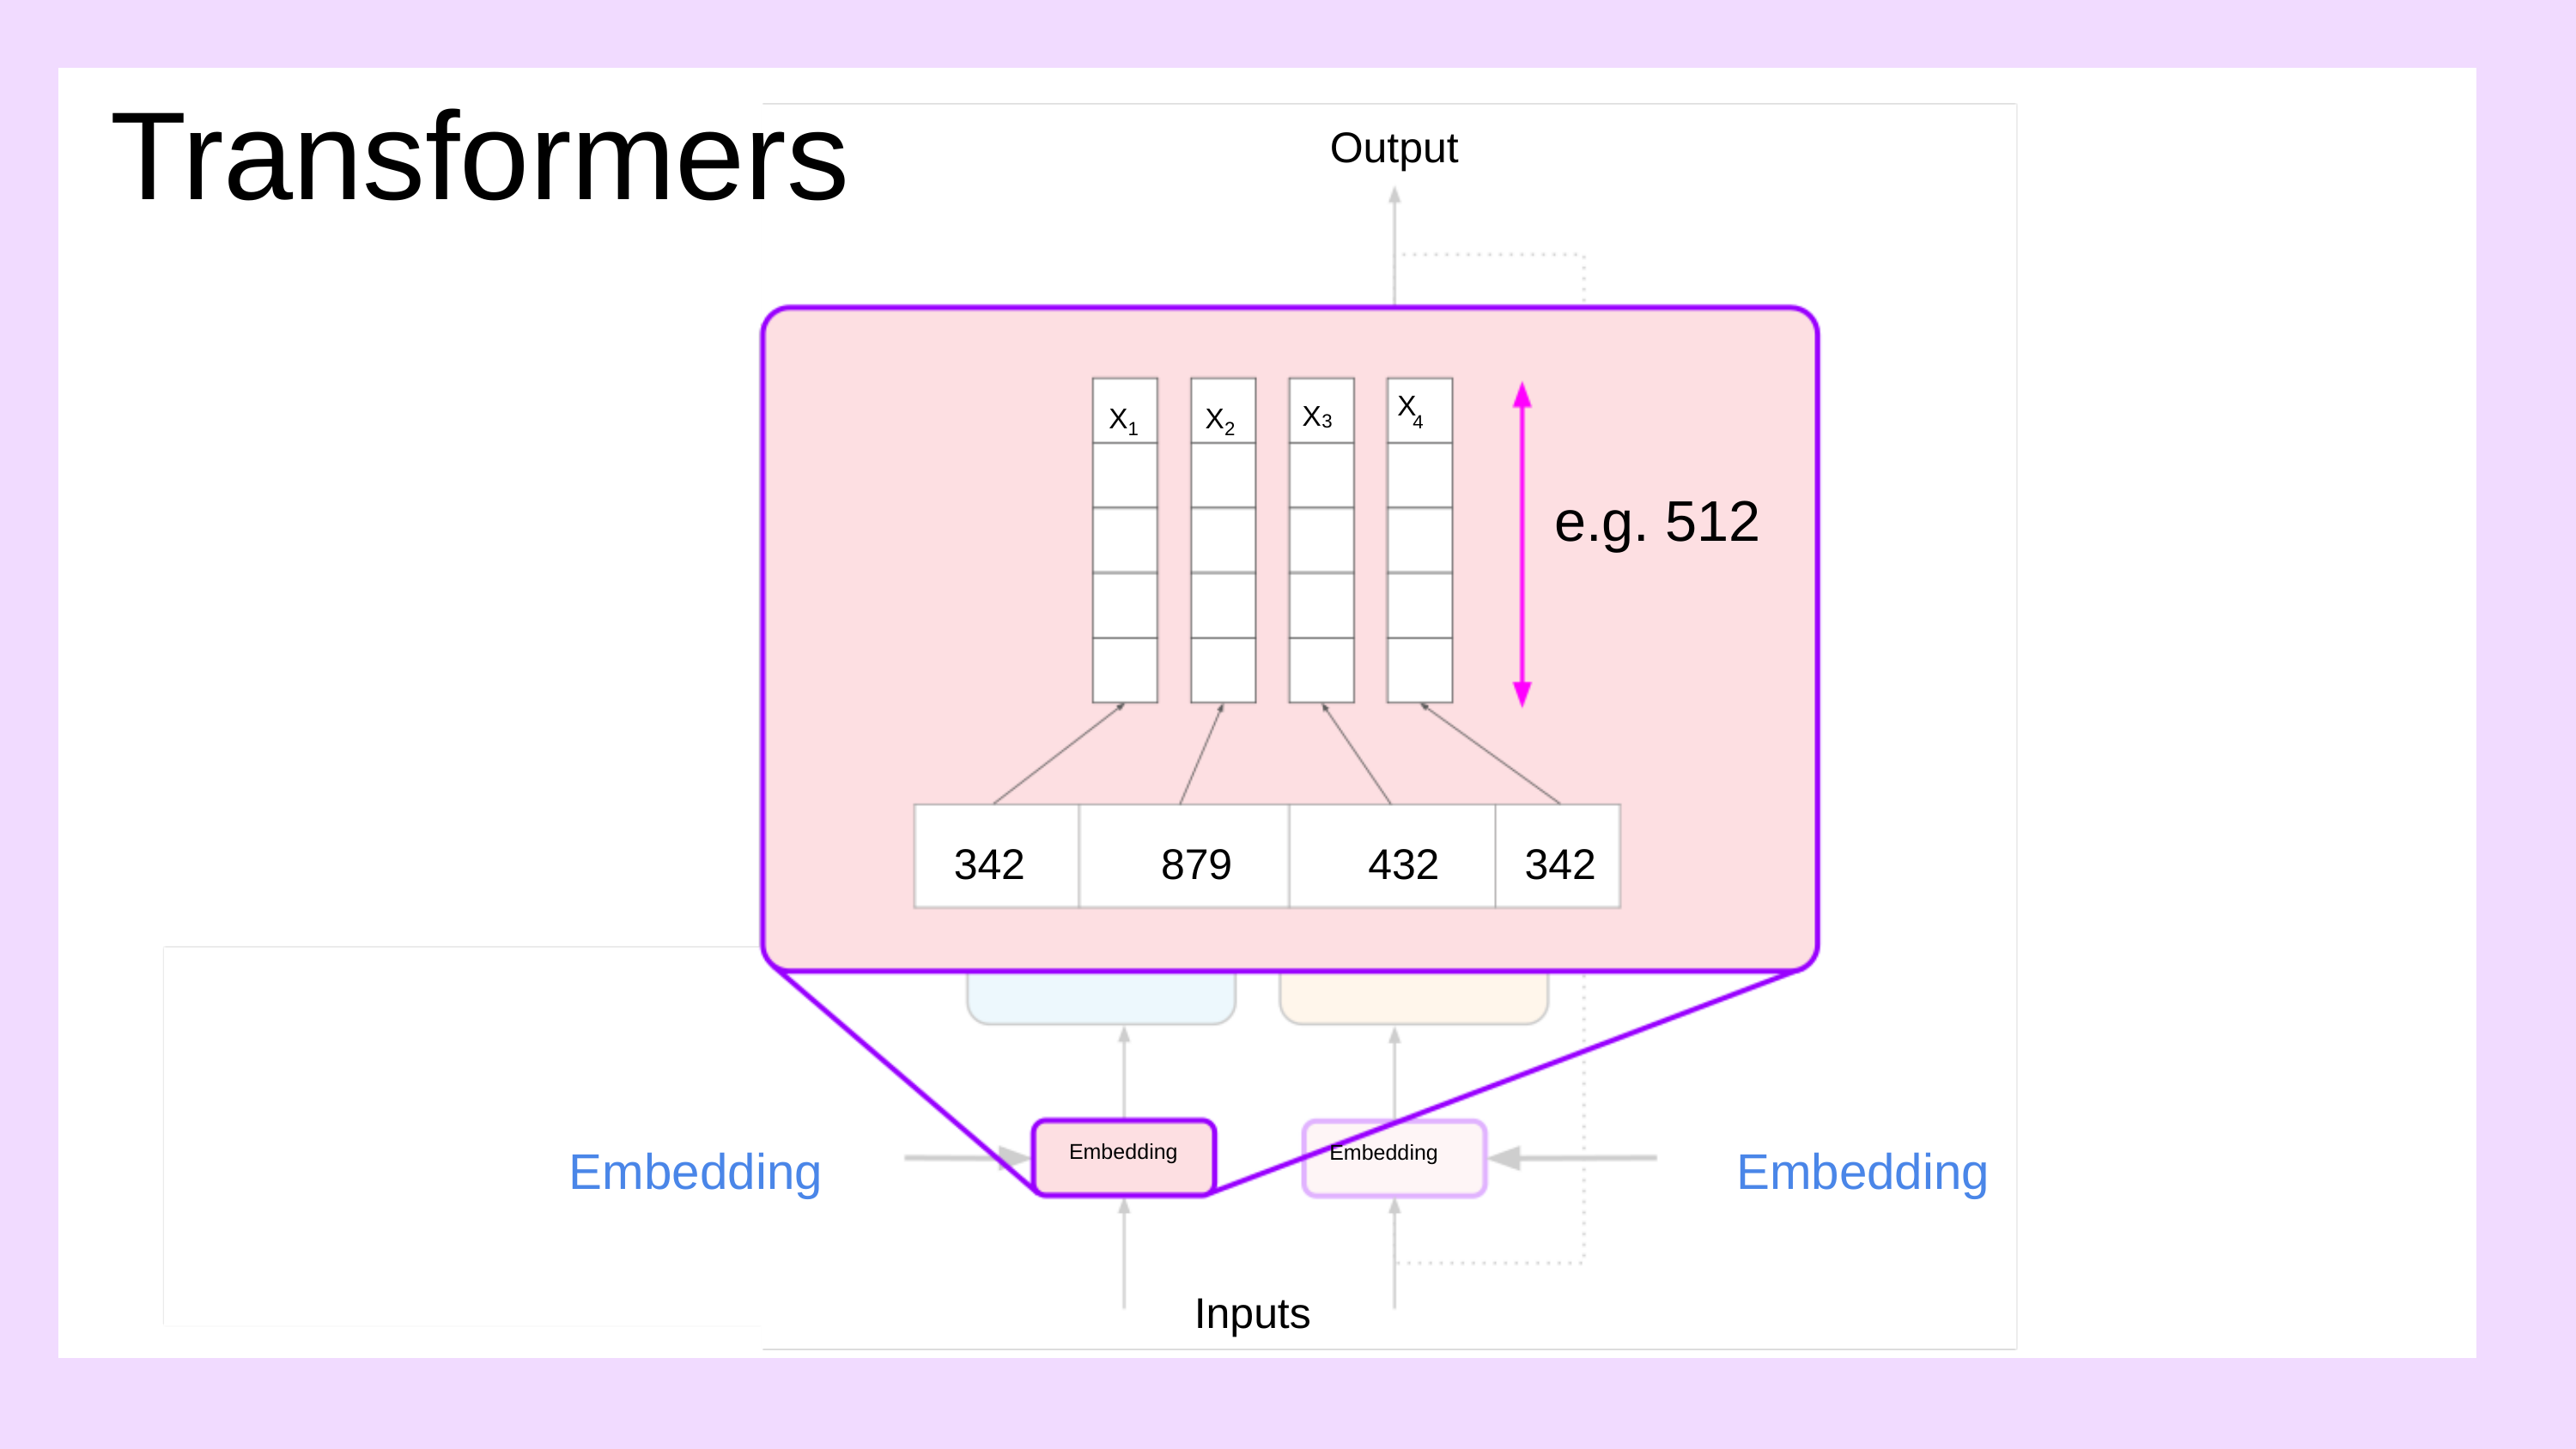

Transformers

Output
X
3
X
4
X
1
X
2
e.g. 512
342
879
432
342
Embedding
Embedding
Embedding
Embedding
Inputs